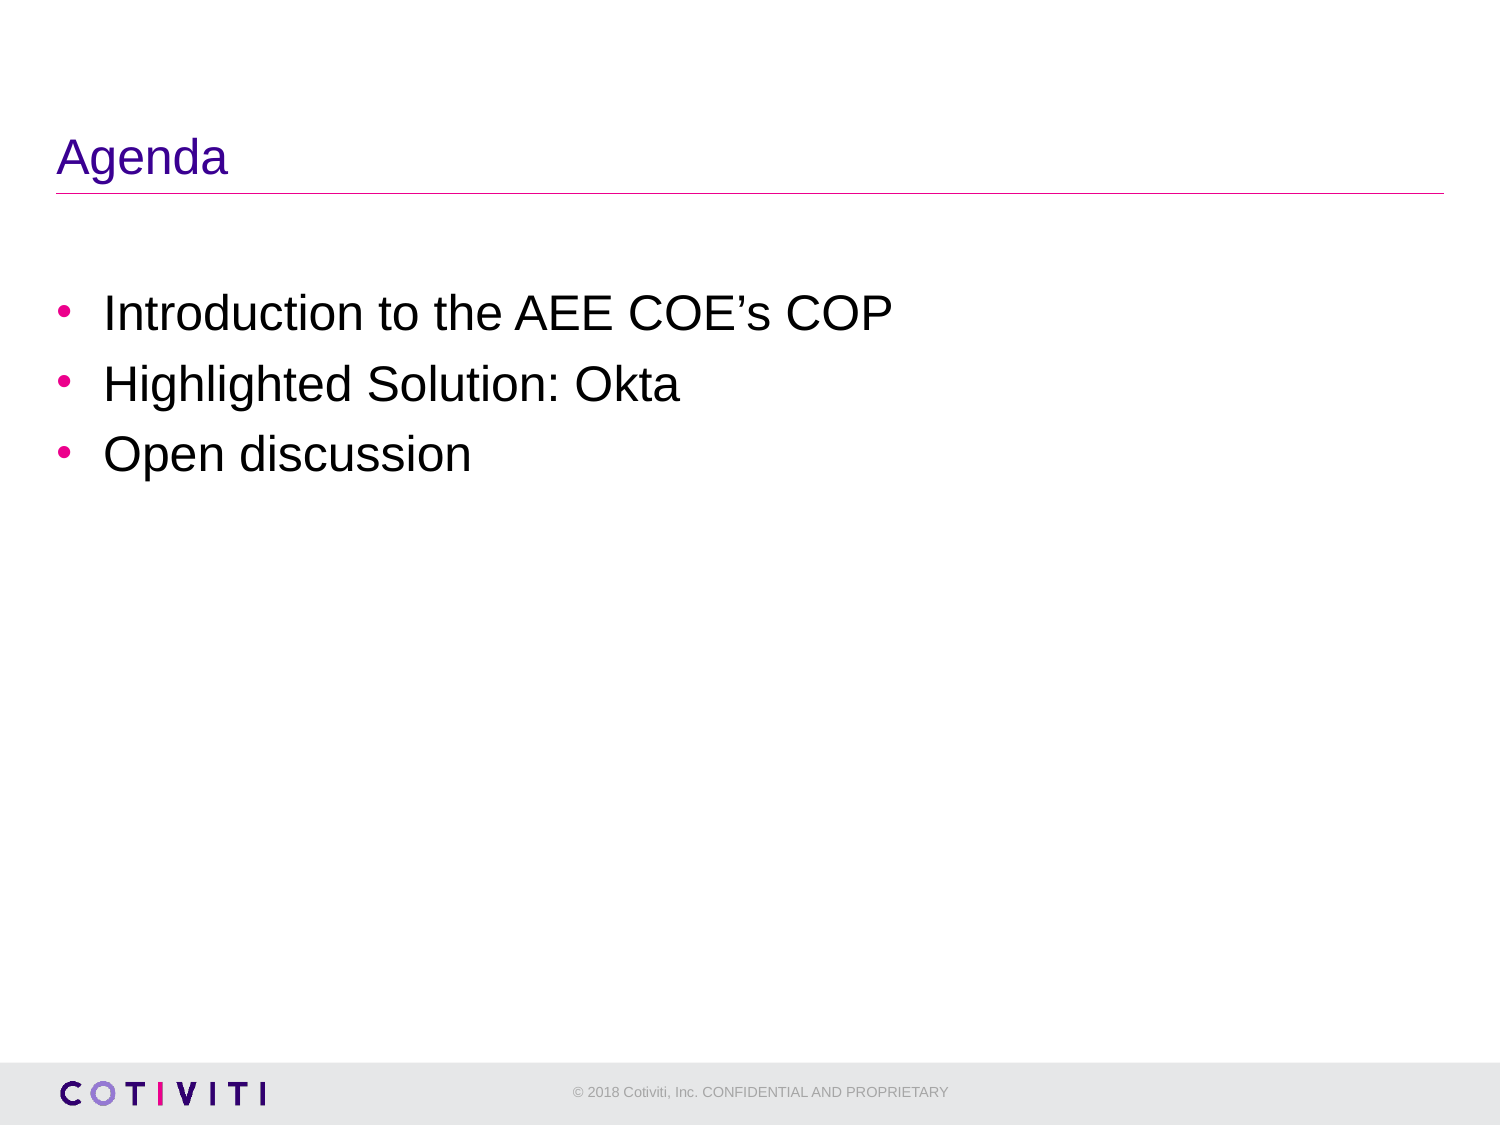

# Agenda
Introduction to the AEE COE’s COP
Highlighted Solution: Okta
Open discussion